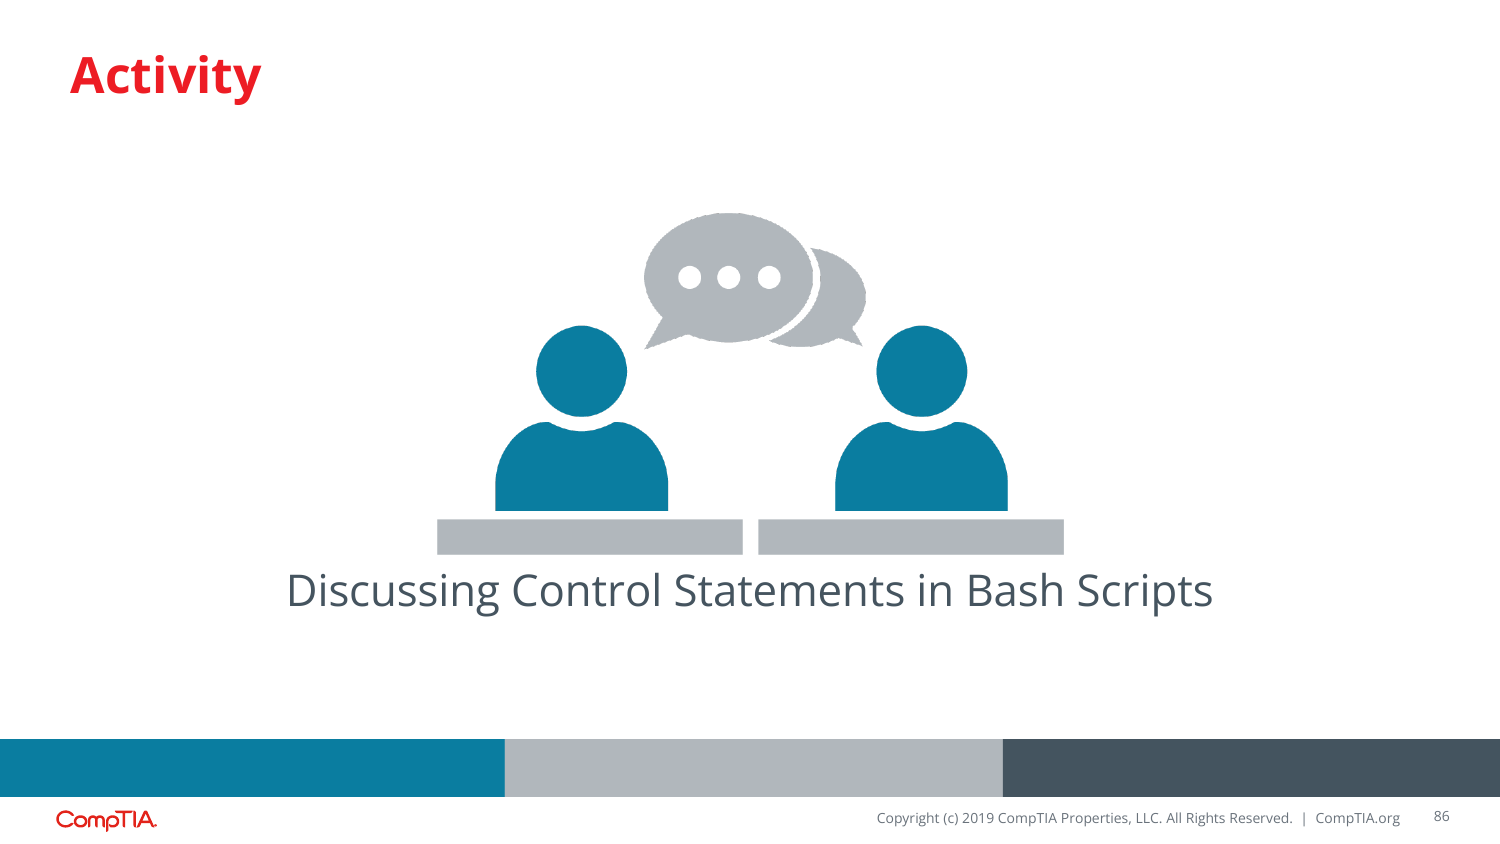

Discussing Control Statements in Bash Scripts
86